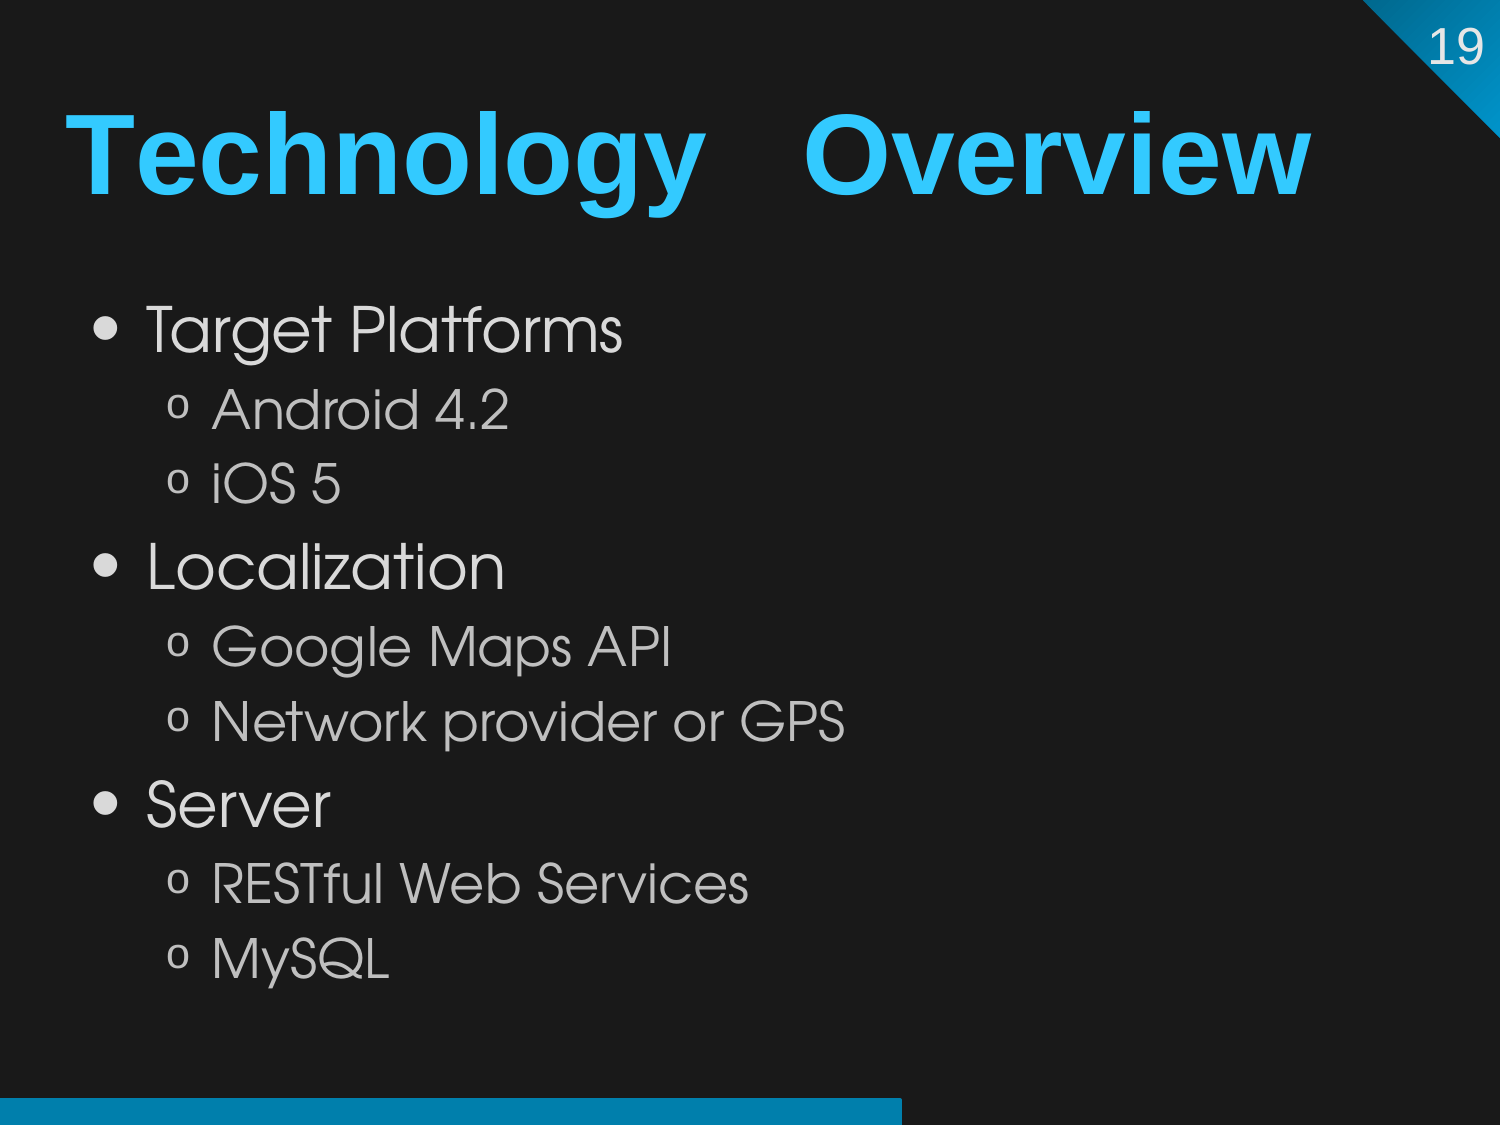

19
# Technology   Overview
Target Platforms
Android 4.2
iOS 5
Localization
Google Maps API
Network provider or GPS
Server
RESTful Web Services
MySQL